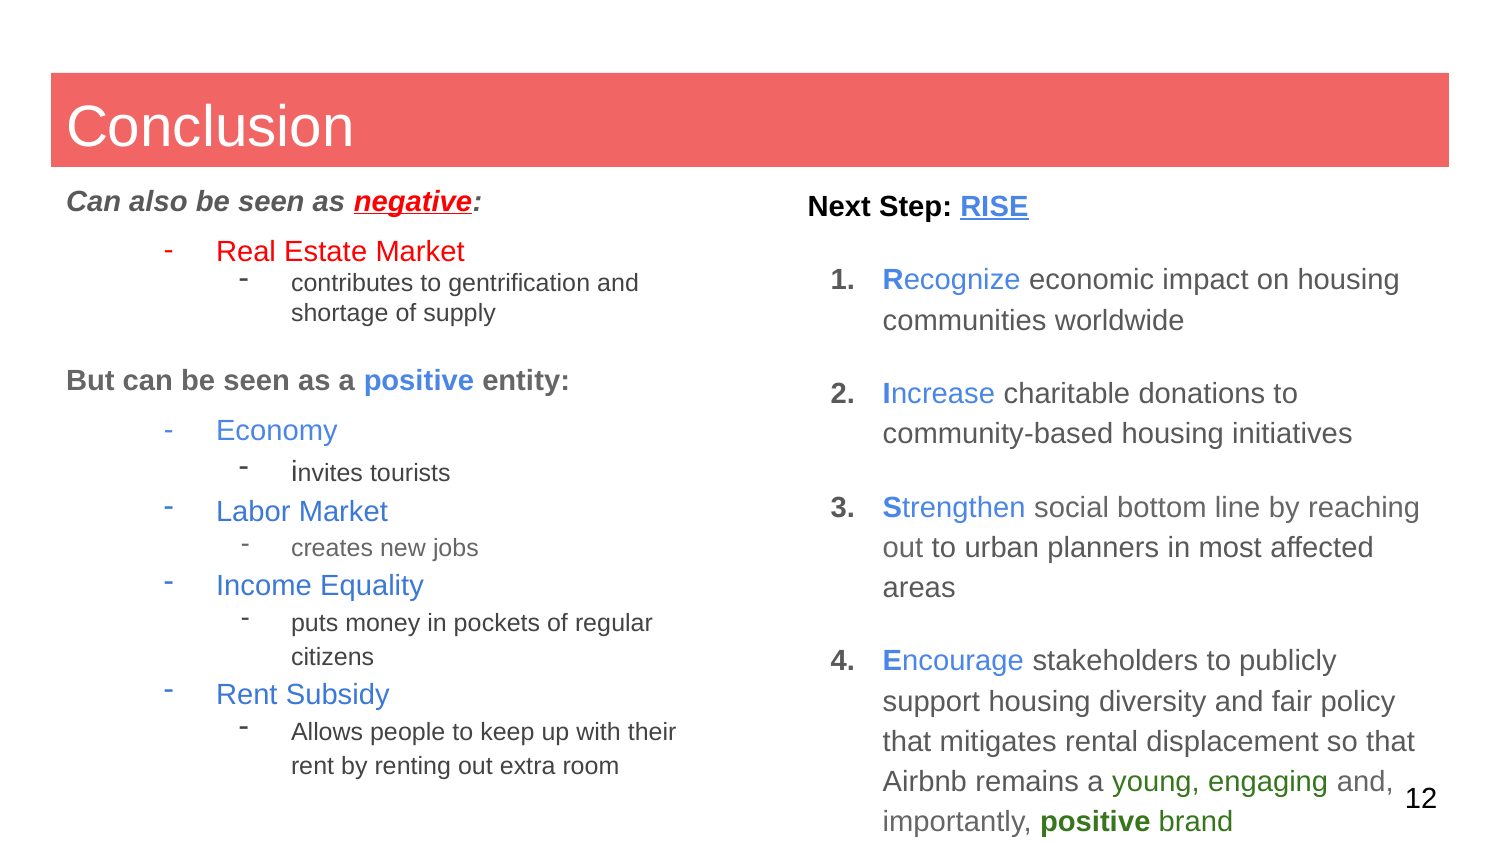

# Conclusion
Can also be seen as negative:

Real Estate Market
contributes to gentrification and shortage of supply

But can be seen as a positive entity:

Economy
invites tourists
Labor Market
creates new jobs
Income Equality
puts money in pockets of regular citizens
Rent Subsidy
Allows people to keep up with their rent by renting out extra room

Next Step: RISE
Recognize economic impact on housing communities worldwide
Increase charitable donations to community-based housing initiatives
Strengthen social bottom line by reaching out to urban planners in most affected areas
Encourage stakeholders to publicly support housing diversity and fair policy that mitigates rental displacement so that Airbnb remains a young, engaging and, importantly, positive brand

12